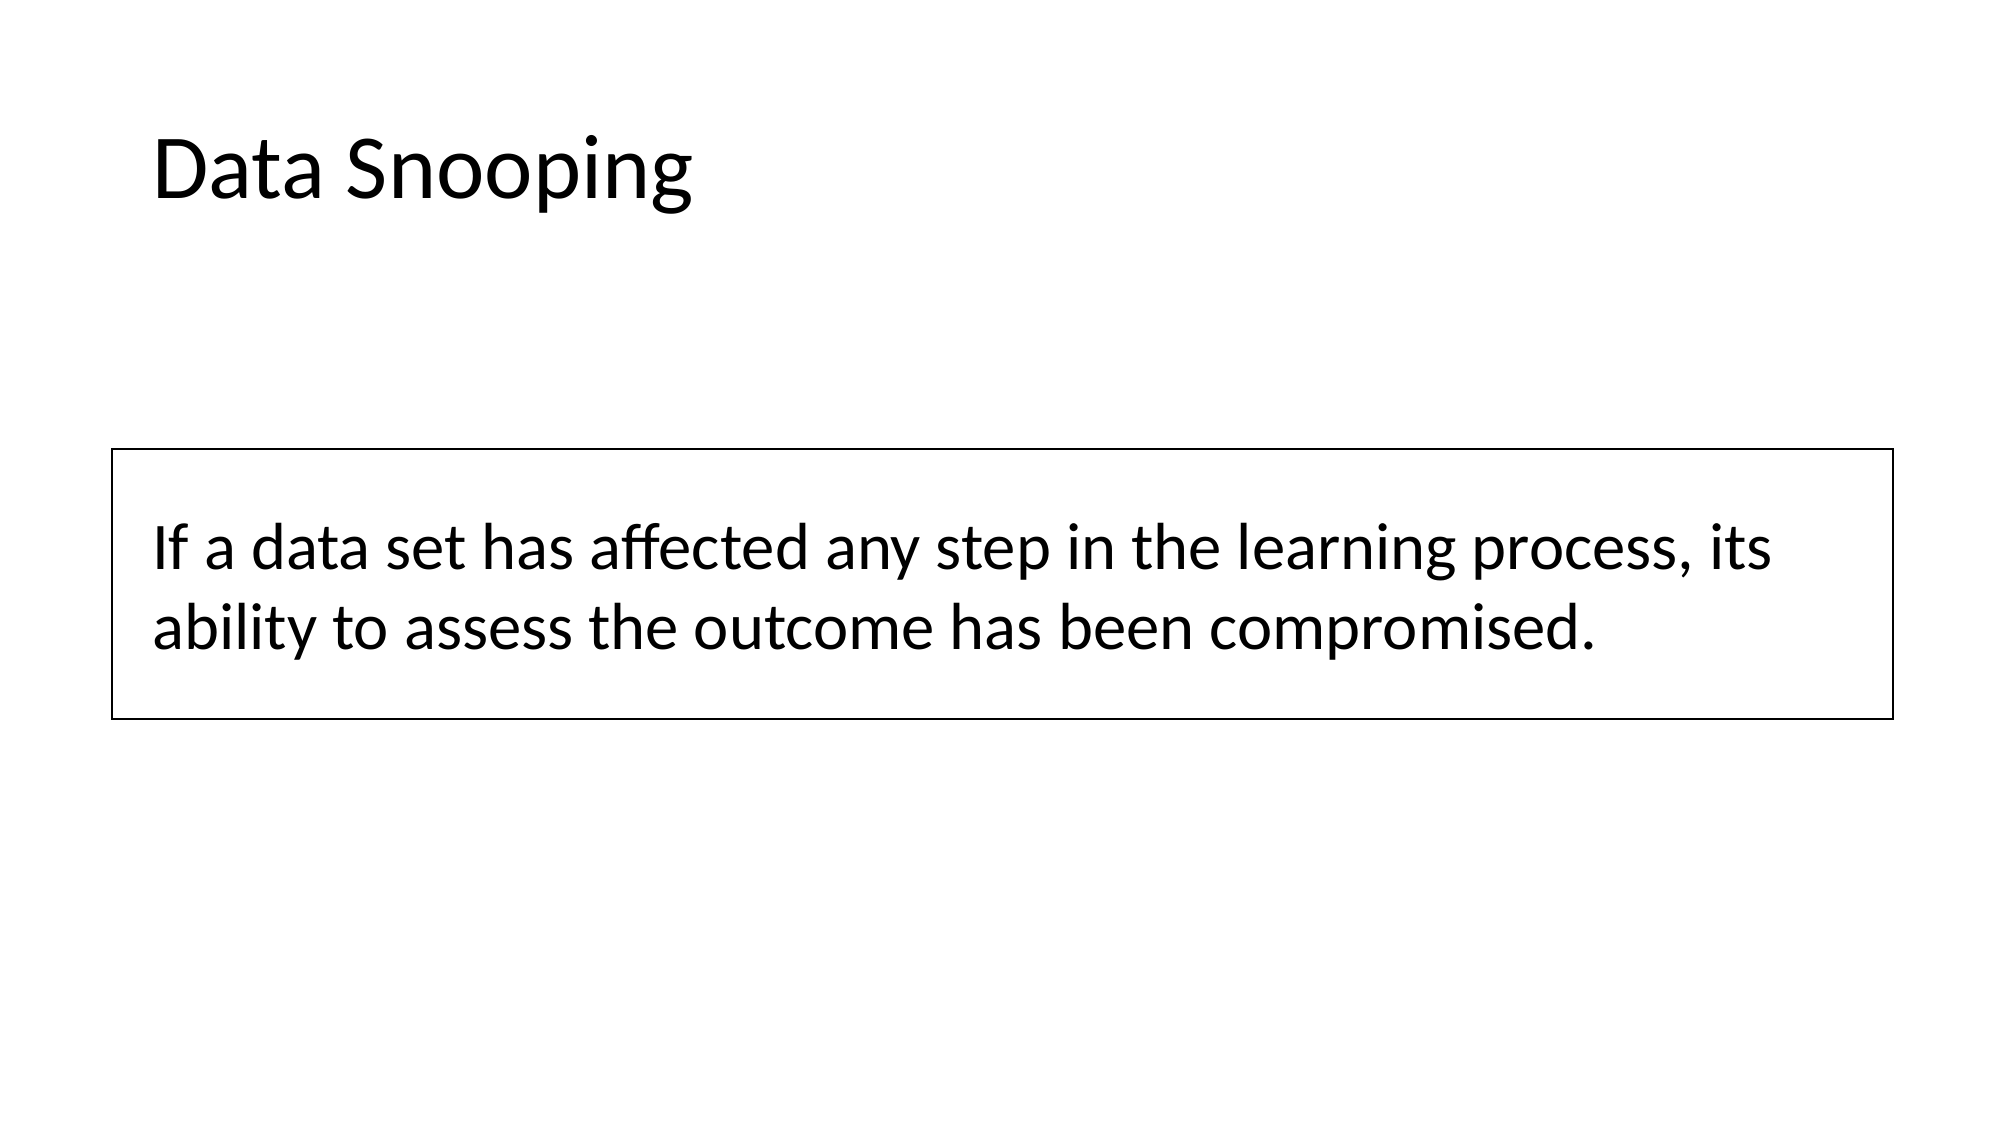

# Data Snooping

If a data set has affected any step in the learning process, its ability to assess the outcome has been compromised.